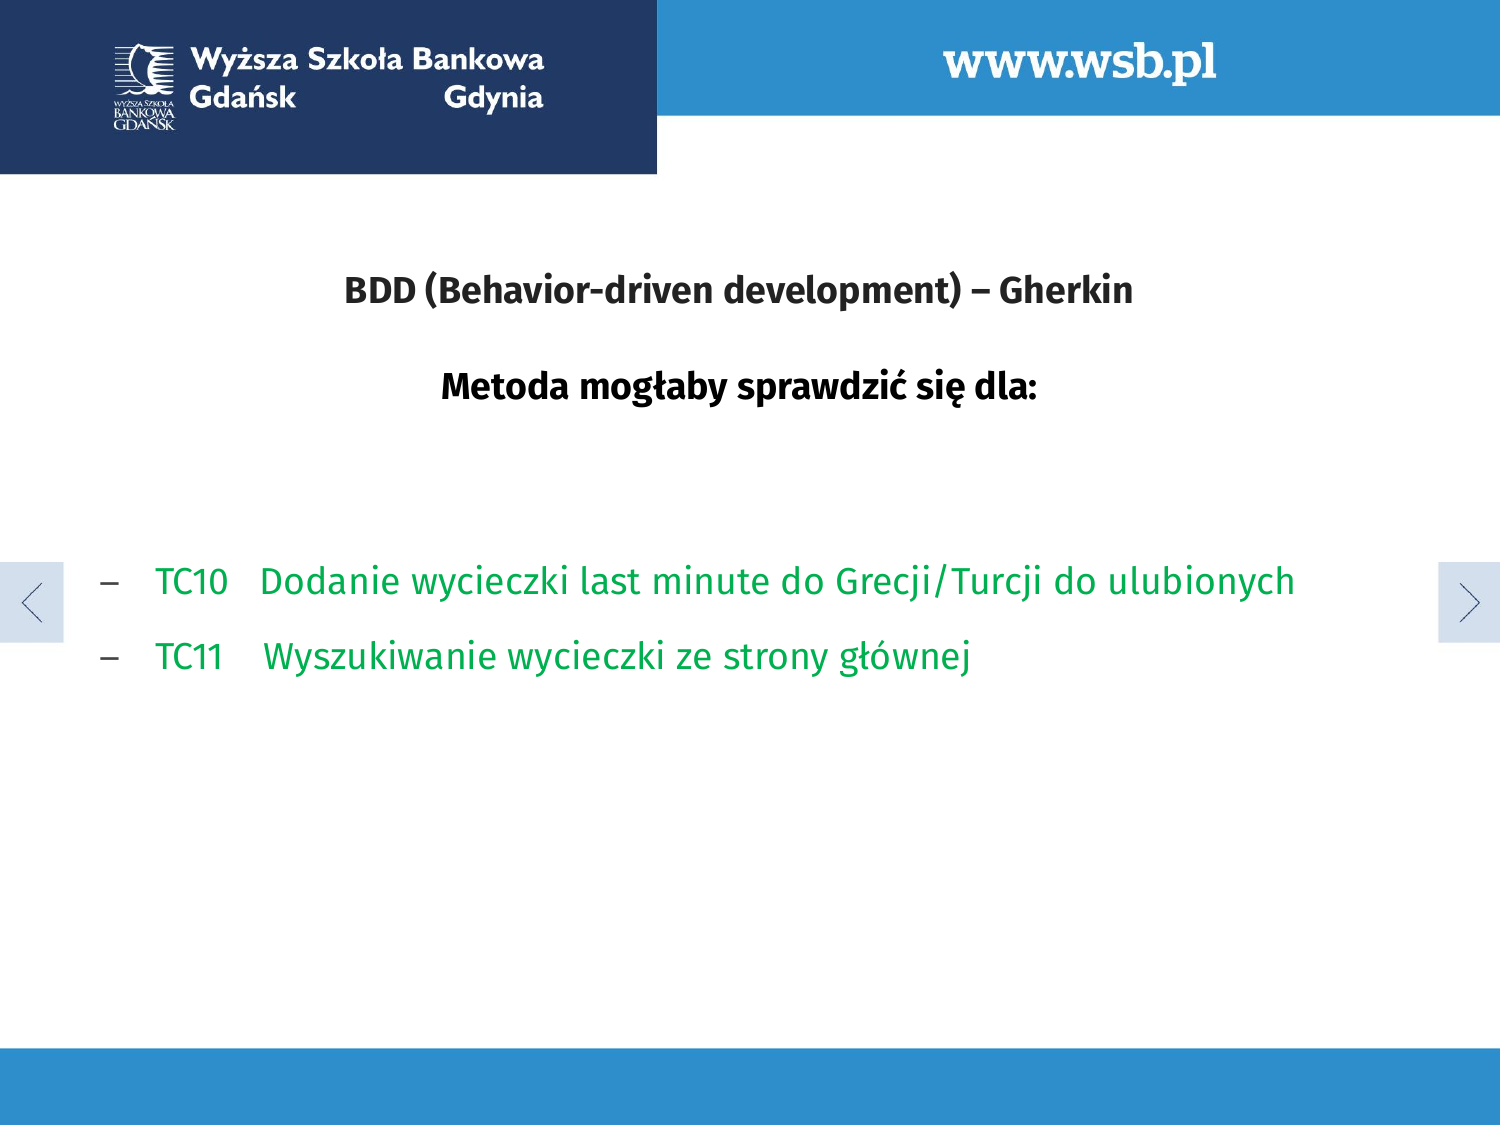

BDD (Behavior-driven development) – Gherkin
Metoda mogłaby sprawdzić się dla:
TC10   Dodanie wycieczki last minute do Grecji/Turcji do ulubionych
TC11    Wyszukiwanie wycieczki ze strony głównej